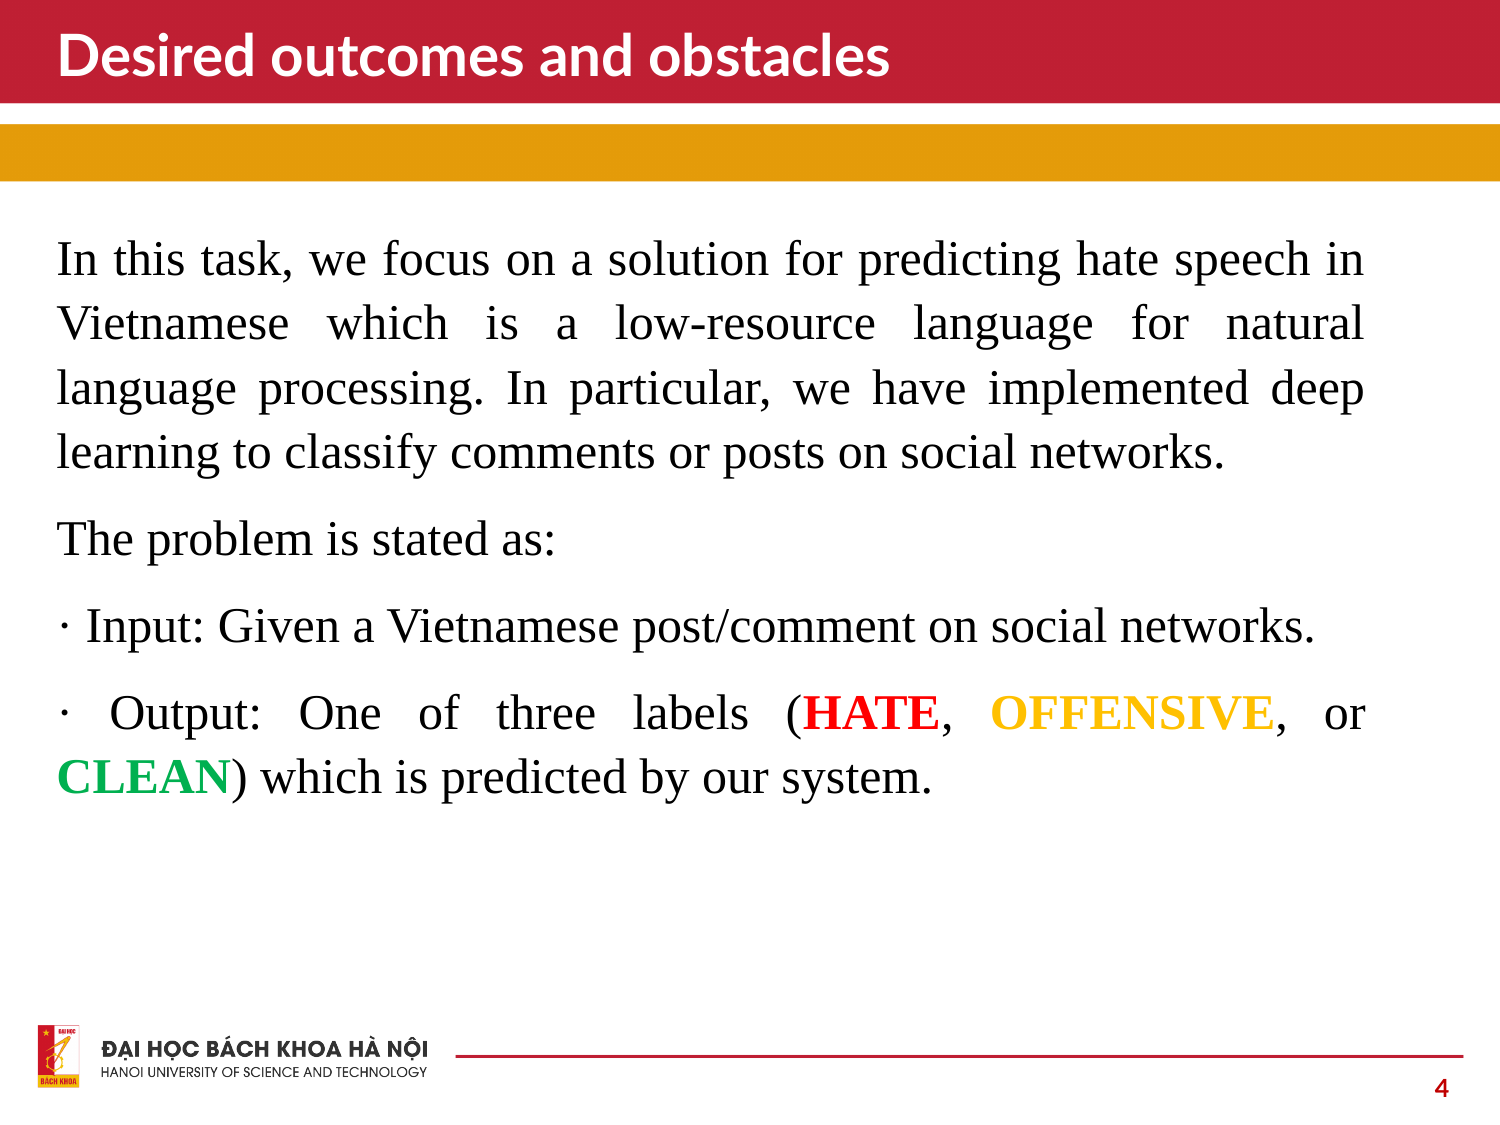

# Desired outcomes and obstacles
In this task, we focus on a solution for predicting hate speech in Vietnamese which is a low-resource language for natural language processing. In particular, we have implemented deep learning to classify comments or posts on social networks.
The problem is stated as:
· Input: Given a Vietnamese post/comment on social networks.
· Output: One of three labels (HATE, OFFENSIVE, or CLEAN) which is predicted by our system.
4